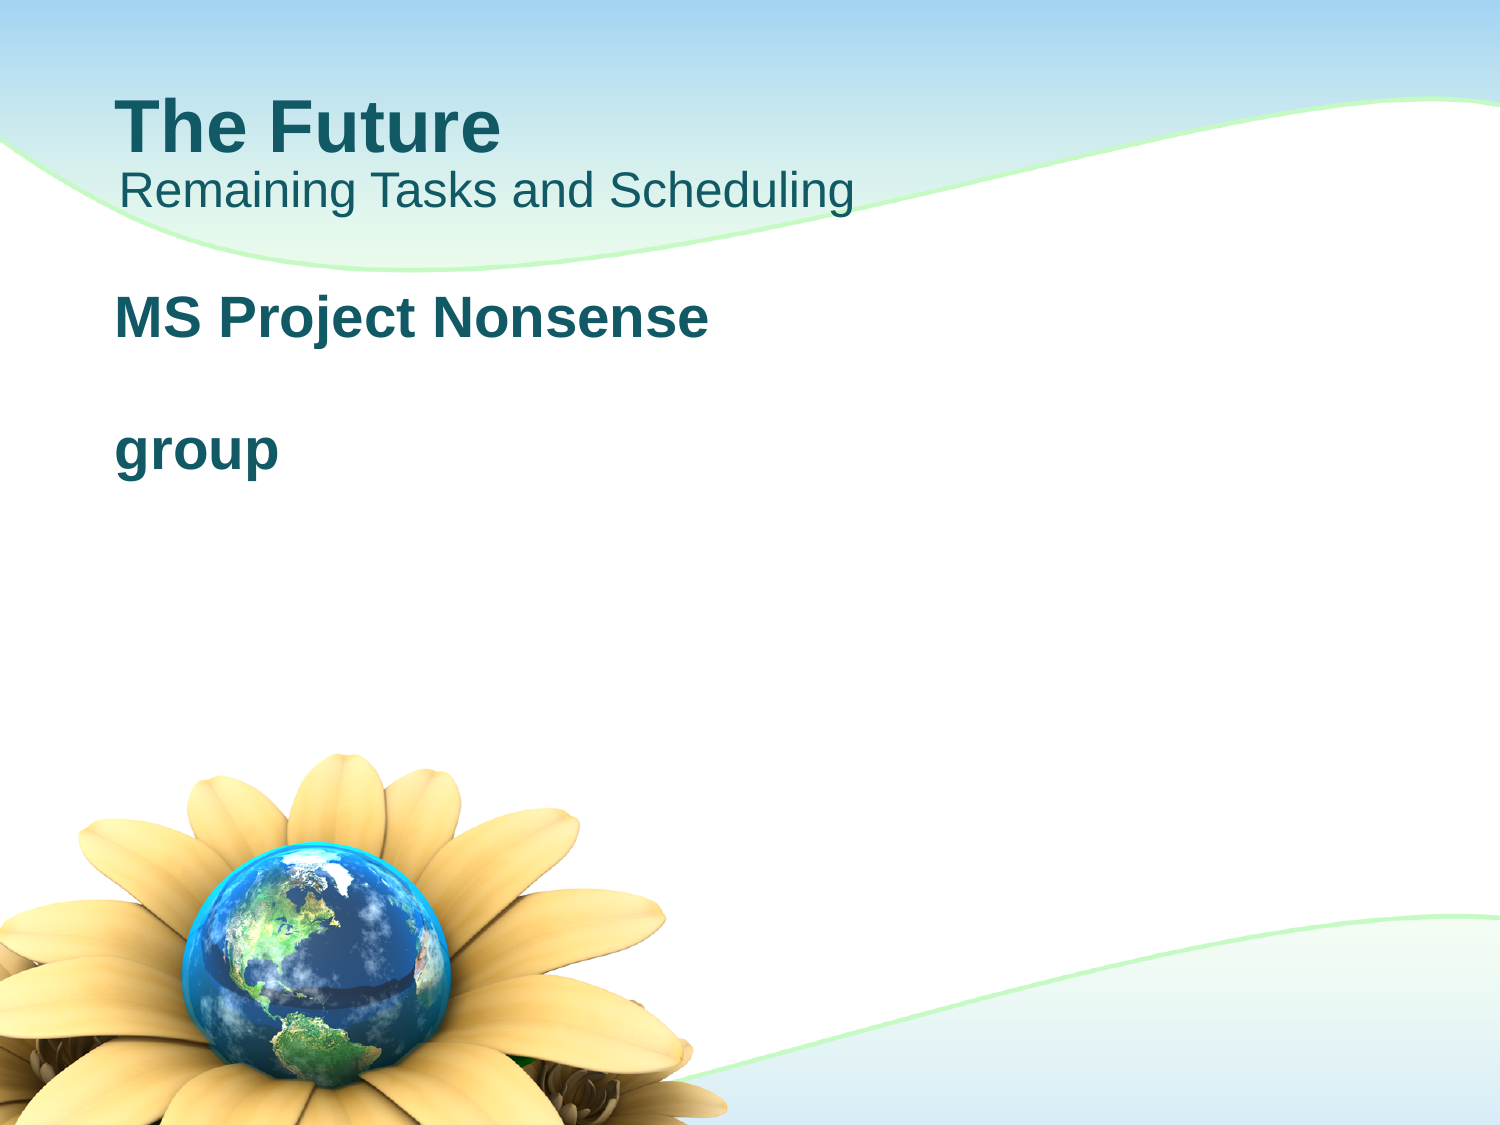

# The Future
Remaining Tasks and Scheduling
MS Project Nonsense

group